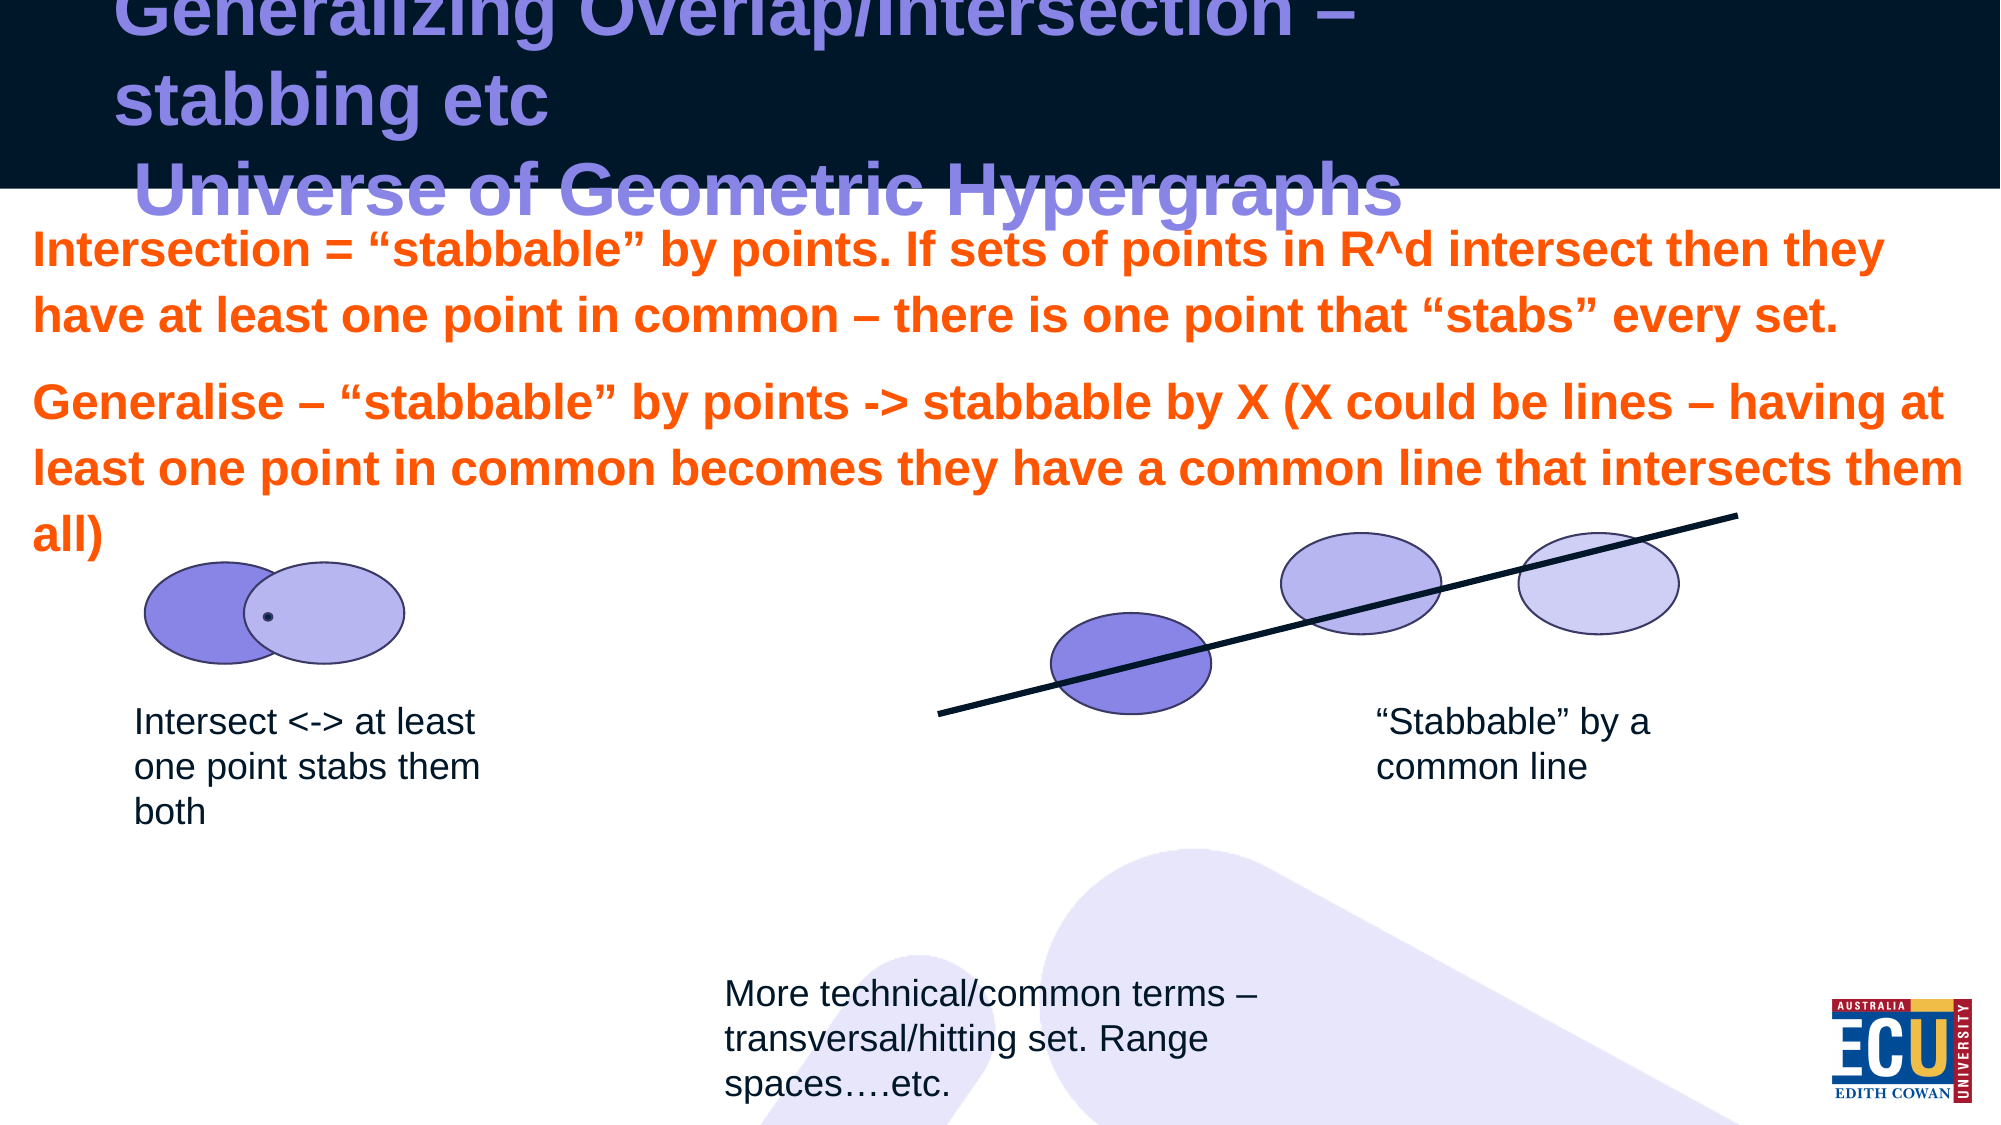

# Generalizing Overlap/Intersection –stabbing etc Universe of Geometric Hypergraphs
Intersection = “stabbable” by points. If sets of points in R^d intersect then they have at least one point in common – there is one point that “stabs” every set.
Generalise – “stabbable” by points -> stabbable by X (X could be lines – having at least one point in common becomes they have a common line that intersects them all)

Intersect <-> at least one point stabs them both
“Stabbable” by a common line
More technical/common terms – transversal/hitting set. Range spaces….etc.